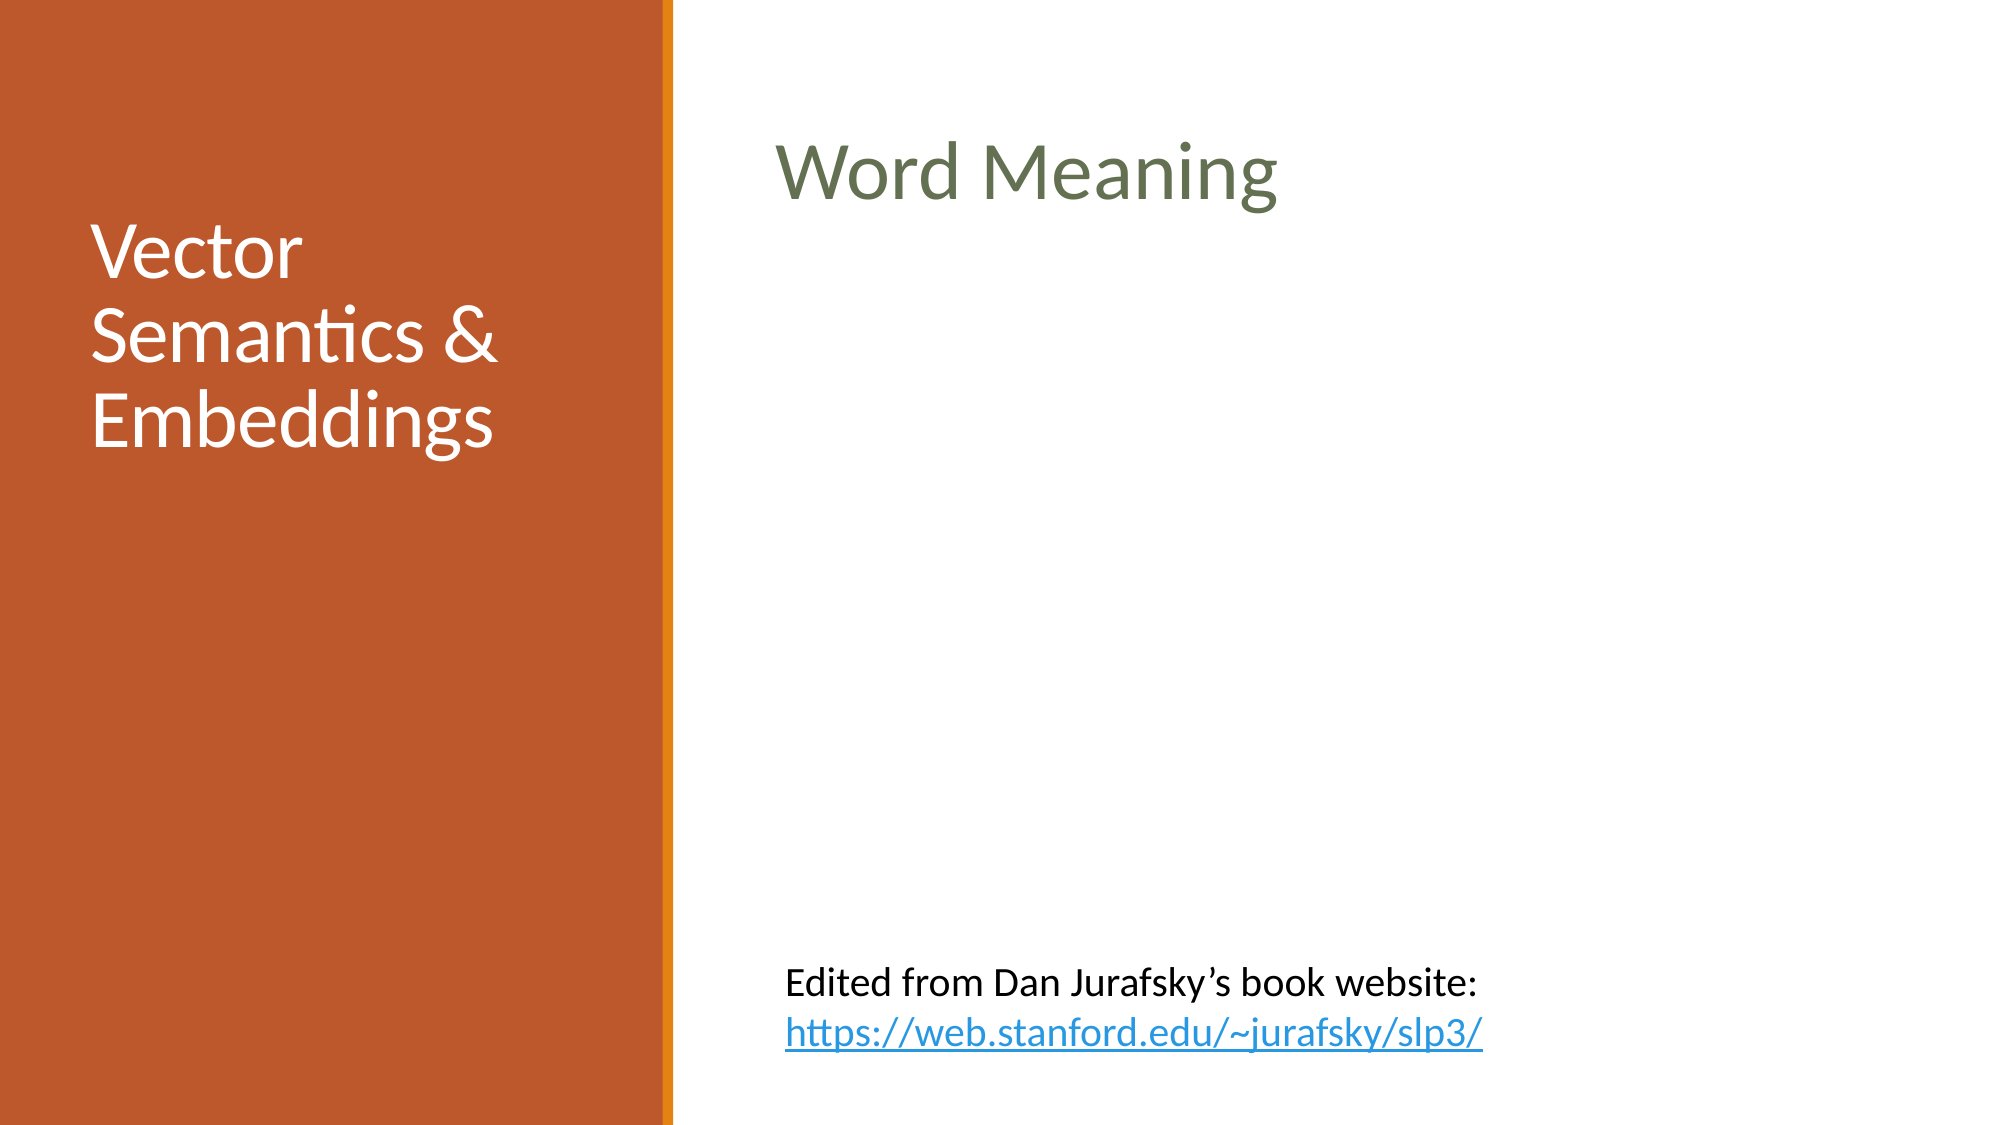

# Vector Semantics & Embeddings
Word Meaning

Edited from Dan Jurafsky’s book website: https://web.stanford.edu/~jurafsky/slp3/